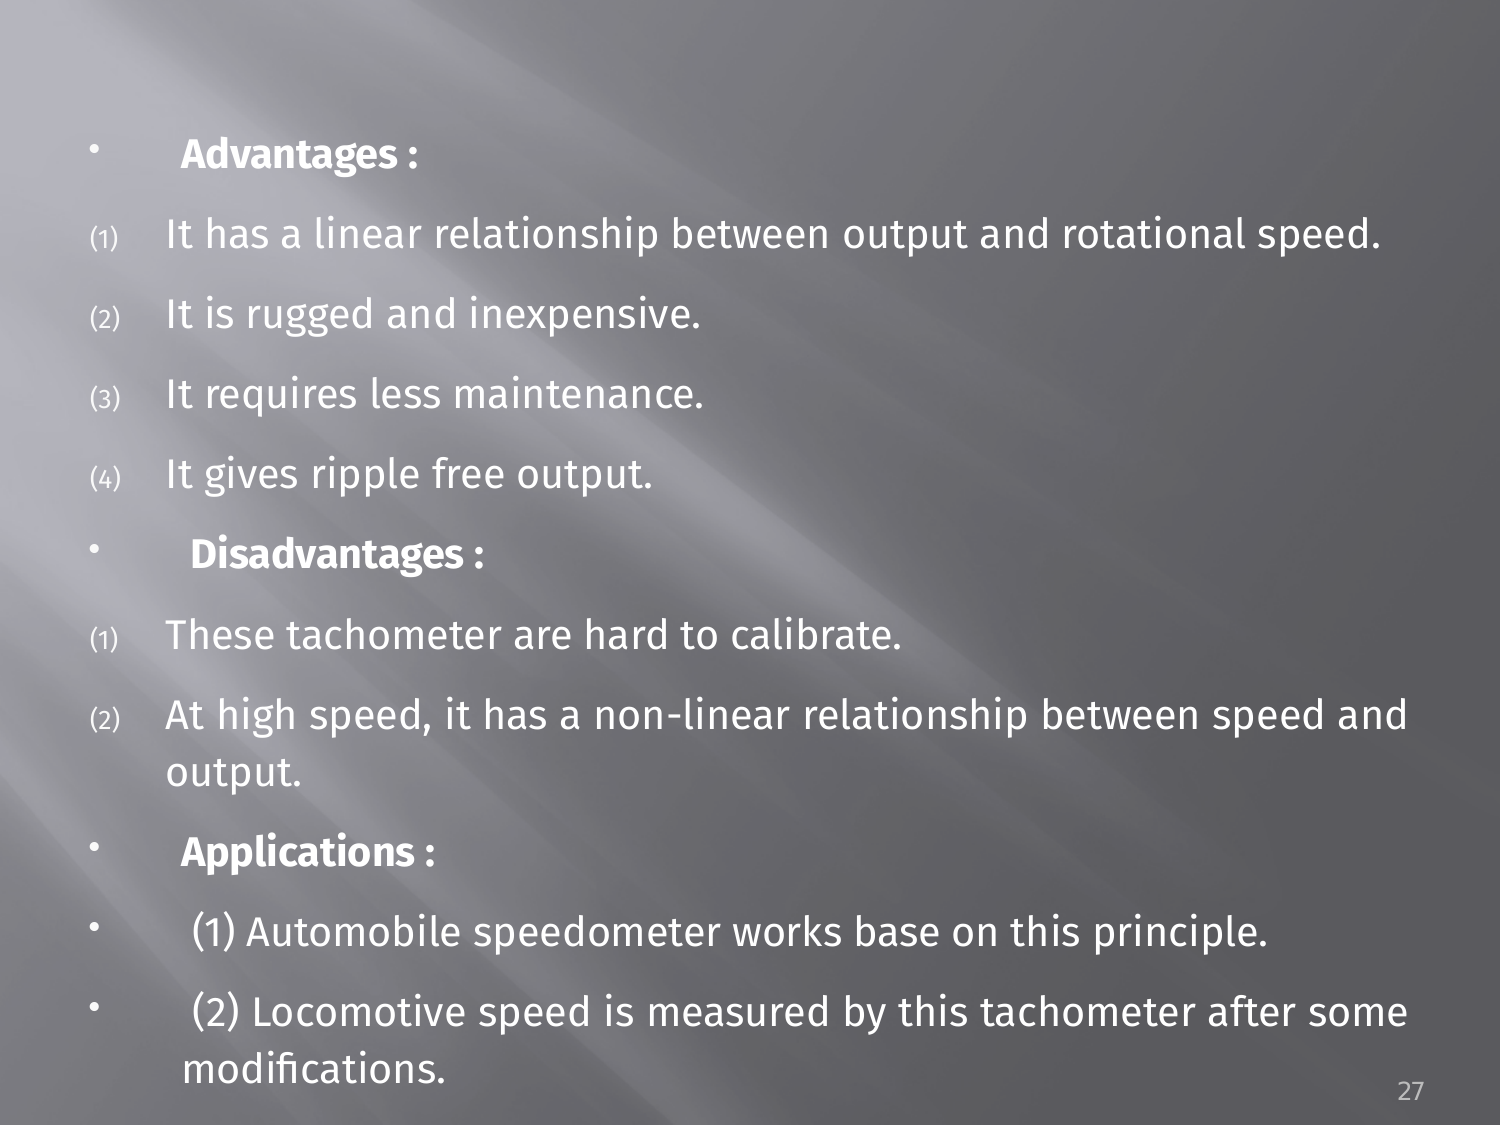

#
Advantages :
It has a linear relationship between output and rotational speed.
It is rugged and inexpensive.
It requires less maintenance.
It gives ripple free output.
 Disadvantages :
These tachometer are hard to calibrate.
At high speed, it has a non-linear relationship between speed and output.
Applications :
 (1) Automobile speedometer works base on this principle.
 (2) Locomotive speed is measured by this tachometer after some modifications.

27